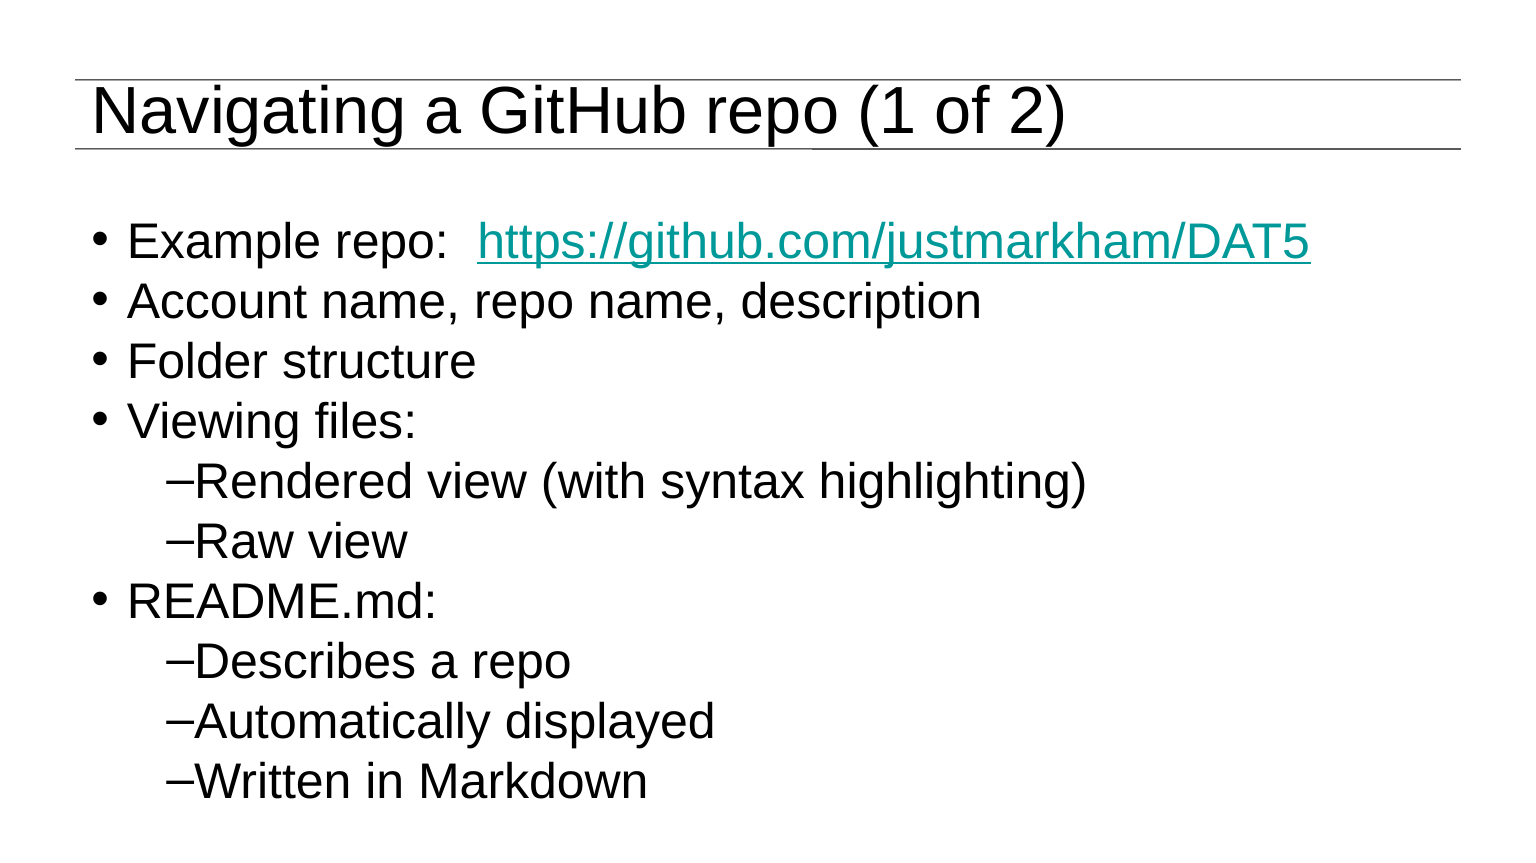

Navigating a GitHub repo (1 of 2)
Example repo:  https://github.com/justmarkham/DAT5
Account name, repo name, description
Folder structure
Viewing files:
Rendered view (with syntax highlighting)
Raw view
README.md:
Describes a repo
Automatically displayed
Written in Markdown